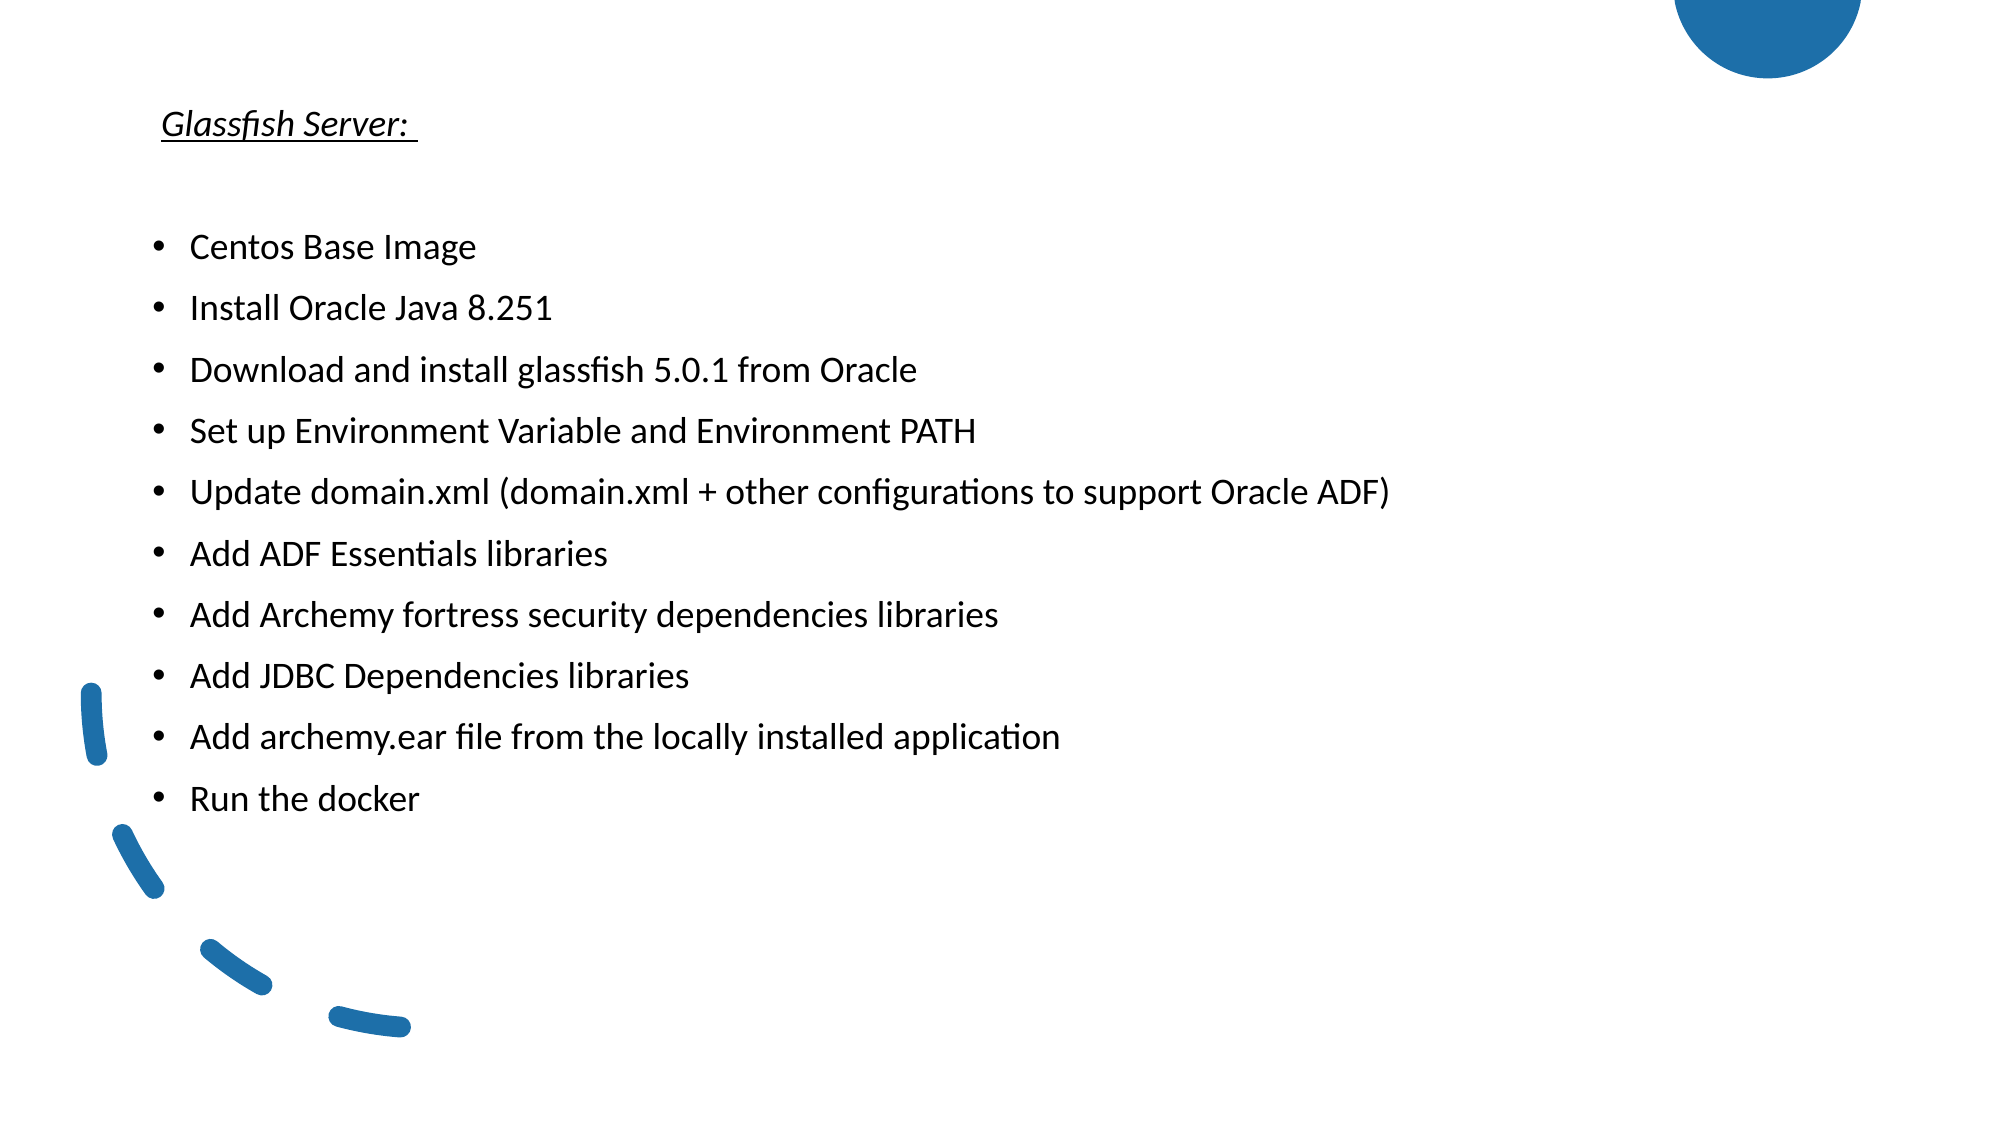

Glassfish Server:

Centos Base Image
Install Oracle Java 8.251
Download and install glassfish 5.0.1 from Oracle
Set up Environment Variable and Environment PATH
Update domain.xml (domain.xml + other configurations to support Oracle ADF)
Add ADF Essentials libraries
Add Archemy fortress security dependencies libraries
Add JDBC Dependencies libraries
Add archemy.ear file from the locally installed application
Run the docker